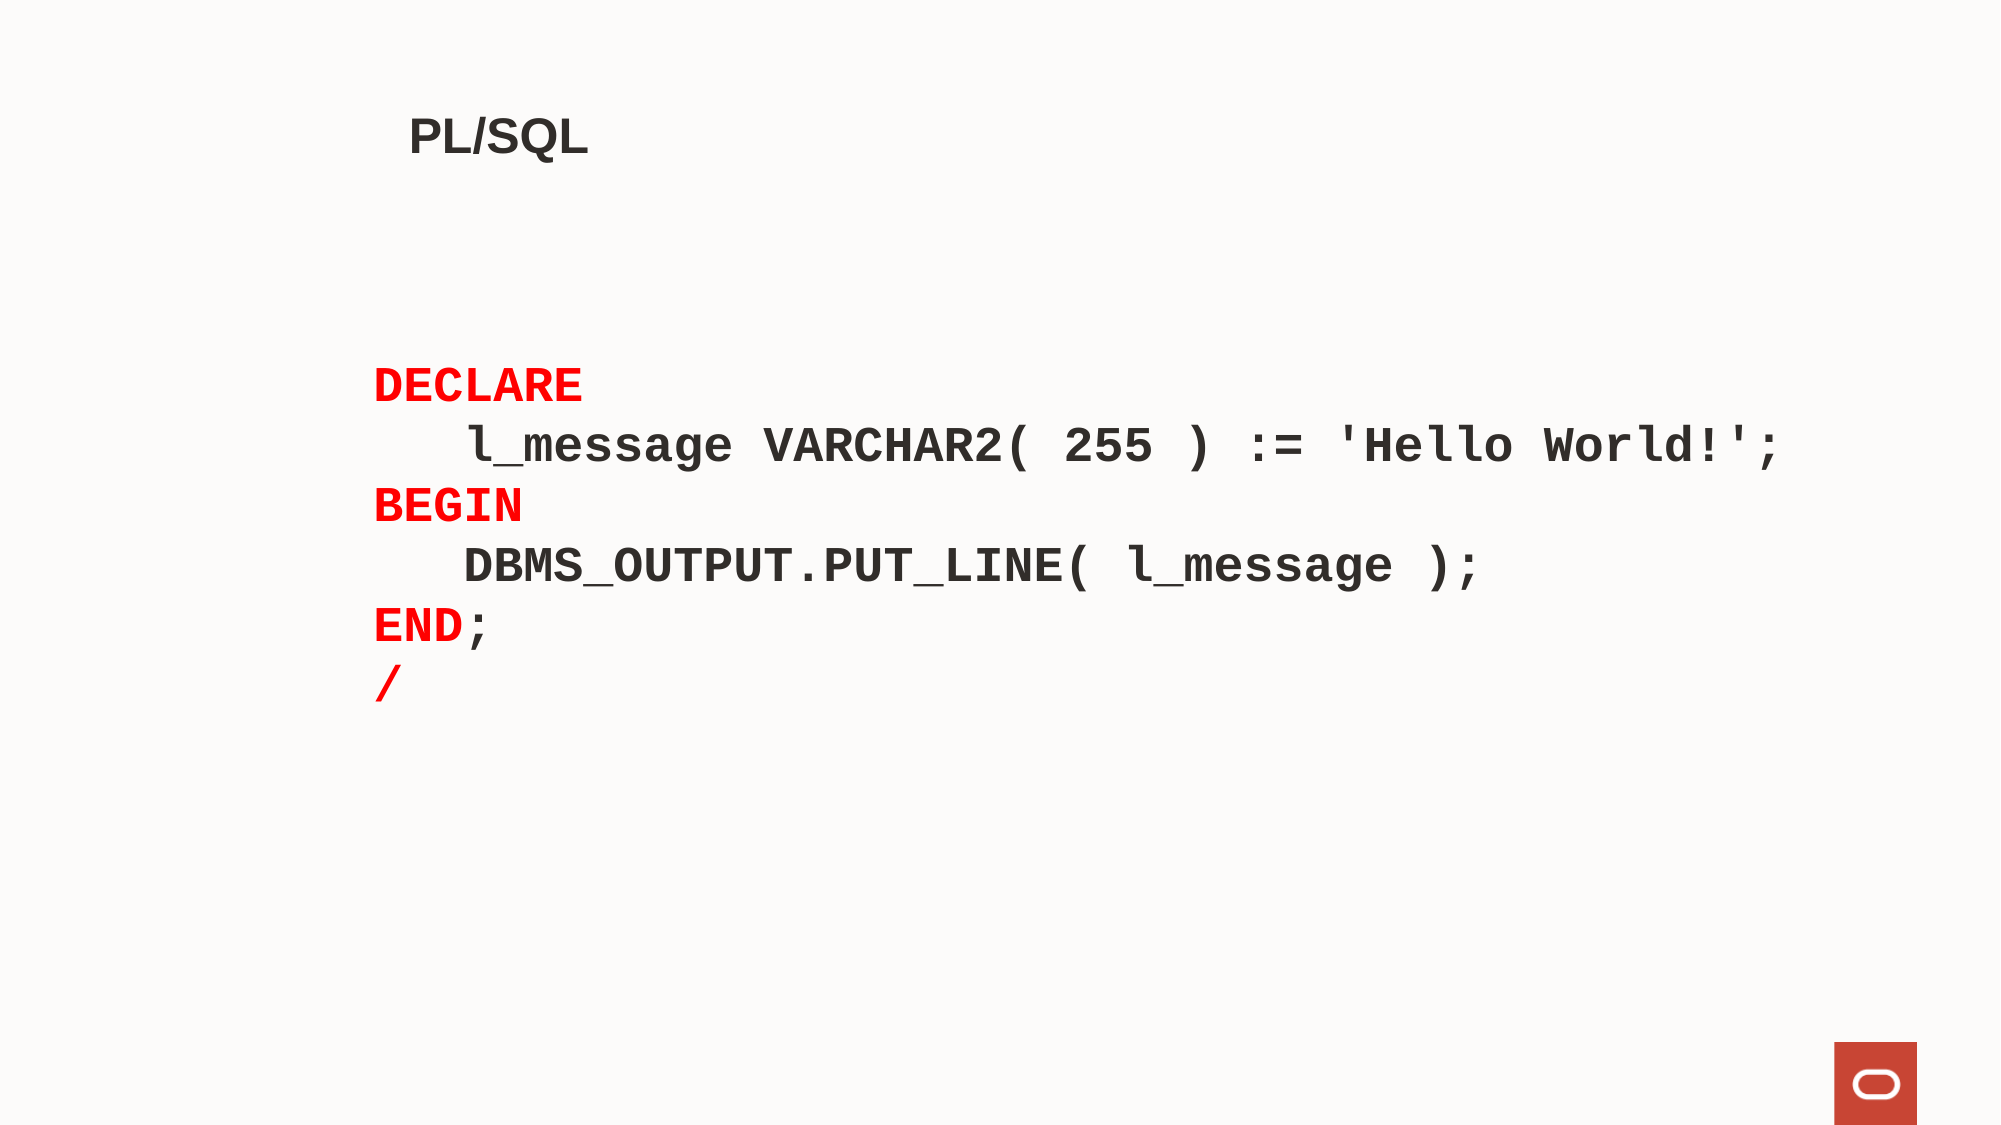

# PL/SQL
DECLARE
   l_message VARCHAR2( 255 ) := 'Hello World!';
BEGIN
   DBMS_OUTPUT.PUT_LINE( l_message );
END;
/